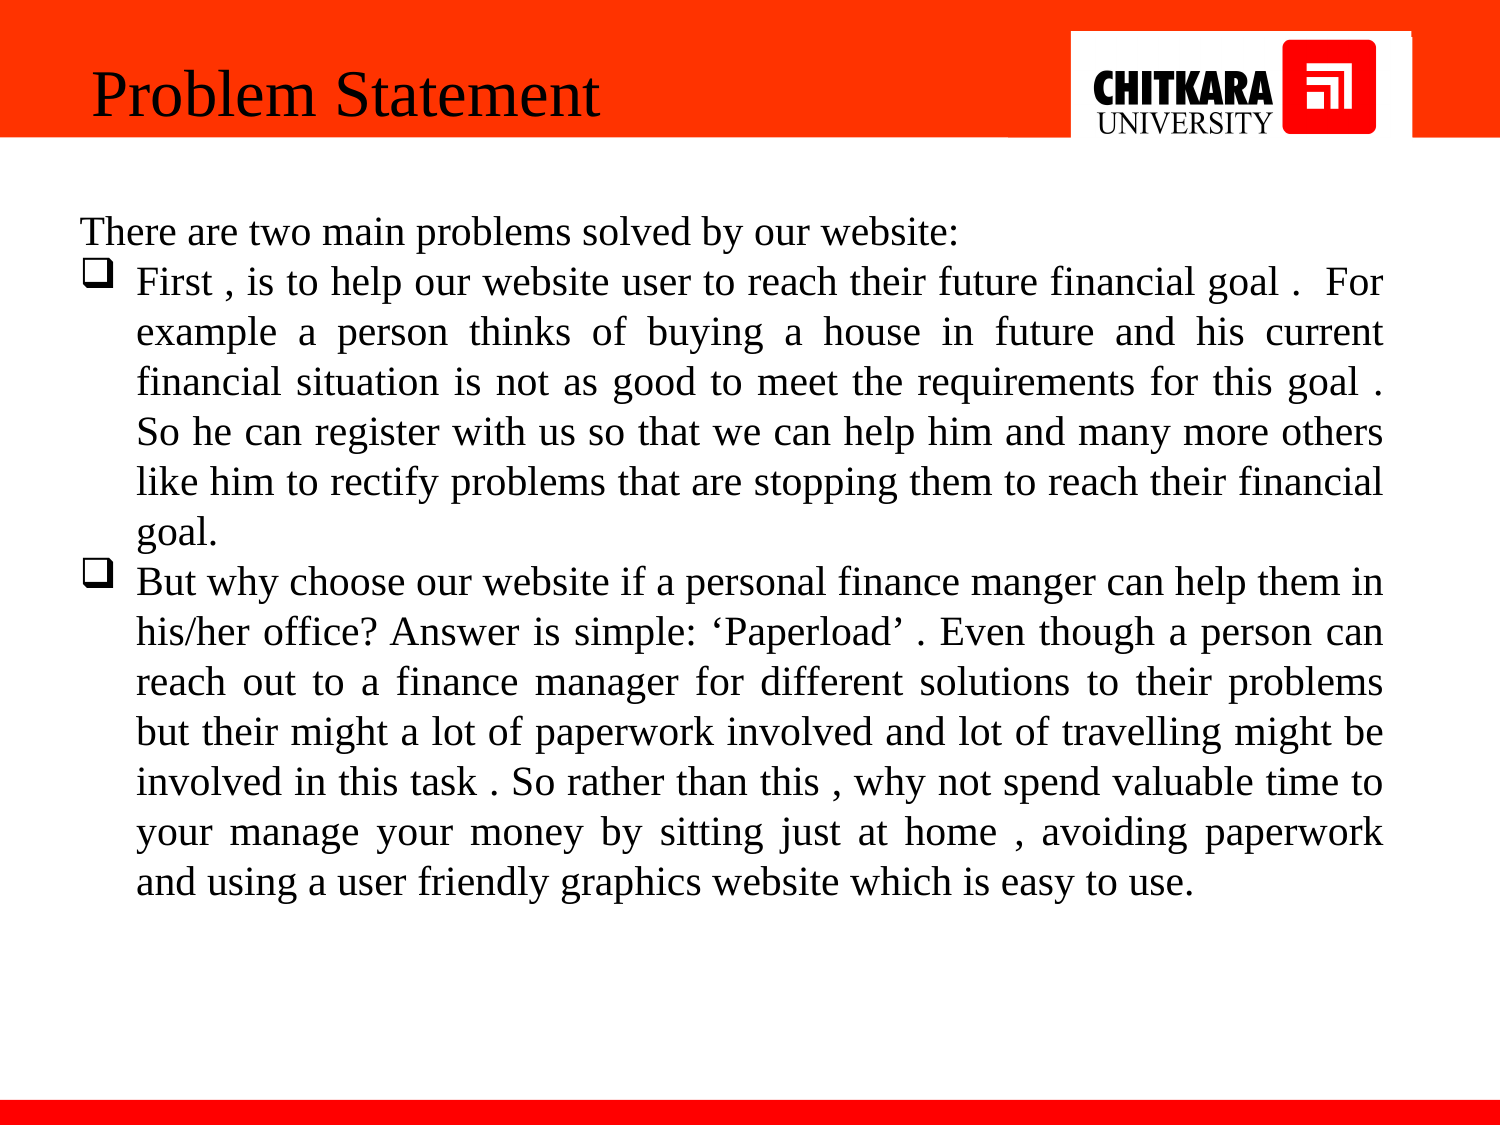

Problem Statement
There are two main problems solved by our website:
First , is to help our website user to reach their future financial goal .  For example a person thinks of buying a house in future and his current financial situation is not as good to meet the requirements for this goal . So he can register with us so that we can help him and many more others like him to rectify problems that are stopping them to reach their financial goal.
But why choose our website if a personal finance manger can help them in his/her office? Answer is simple: ‘Paperload’ . Even though a person can reach out to a finance manager for different solutions to their problems but their might a lot of paperwork involved and lot of travelling might be involved in this task . So rather than this , why not spend valuable time to your manage your money by sitting just at home , avoiding paperwork and using a user friendly graphics website which is easy to use.